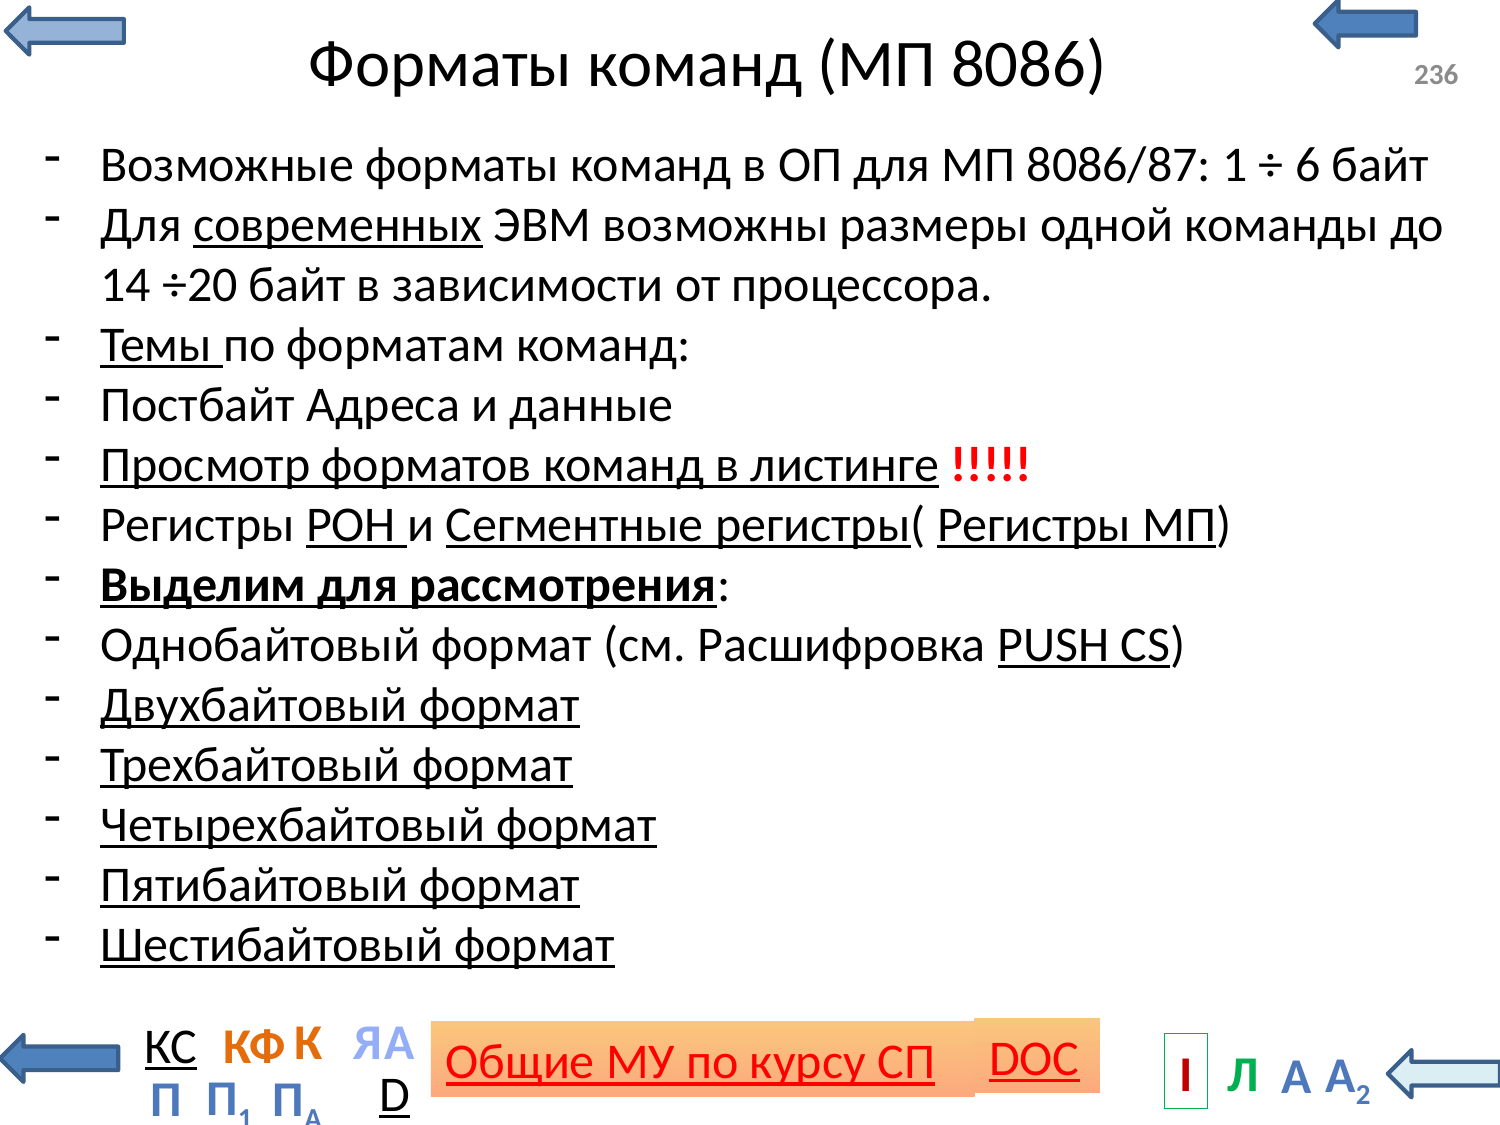

# Форматы команд (МП 8086)
236
Возможные форматы команд в ОП для МП 8086/87: 1 ÷ 6 байт
Для современных ЭВМ возможны размеры одной команды до 14 ÷20 байт в зависимости от процессора.
Темы по форматам команд:
Постбайт Адреса и данные
Просмотр форматов команд в листинге !!!!!
Регистры РОН и Сегментные регистры( Регистры МП)
Выделим для рассмотрения:
Однобайтовый формат (см. Расшифровка PUSH CS)
Двухбайтовый формат
Трехбайтовый формат
Четырехбайтовый формат
Пятибайтовый формат
Шестибайтовый формат